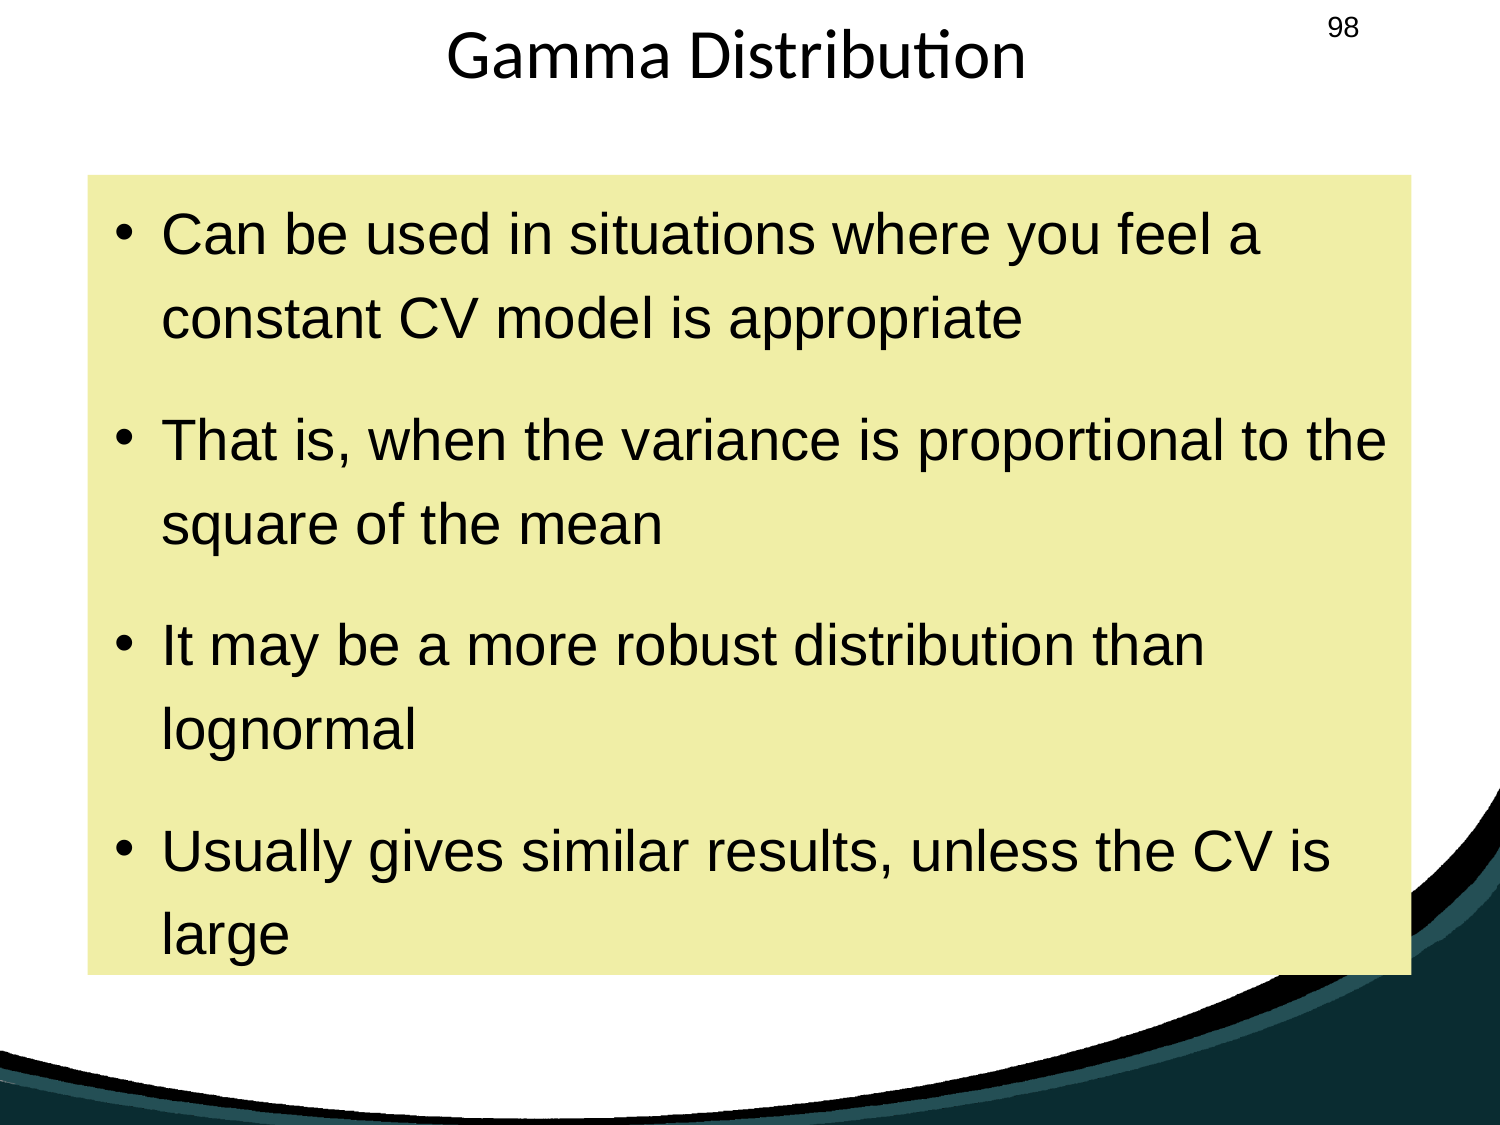

# Gamma Distribution
Can be used in situations where you feel a constant CV model is appropriate
That is, when the variance is proportional to the square of the mean
It may be a more robust distribution than lognormal
Usually gives similar results, unless the CV is large